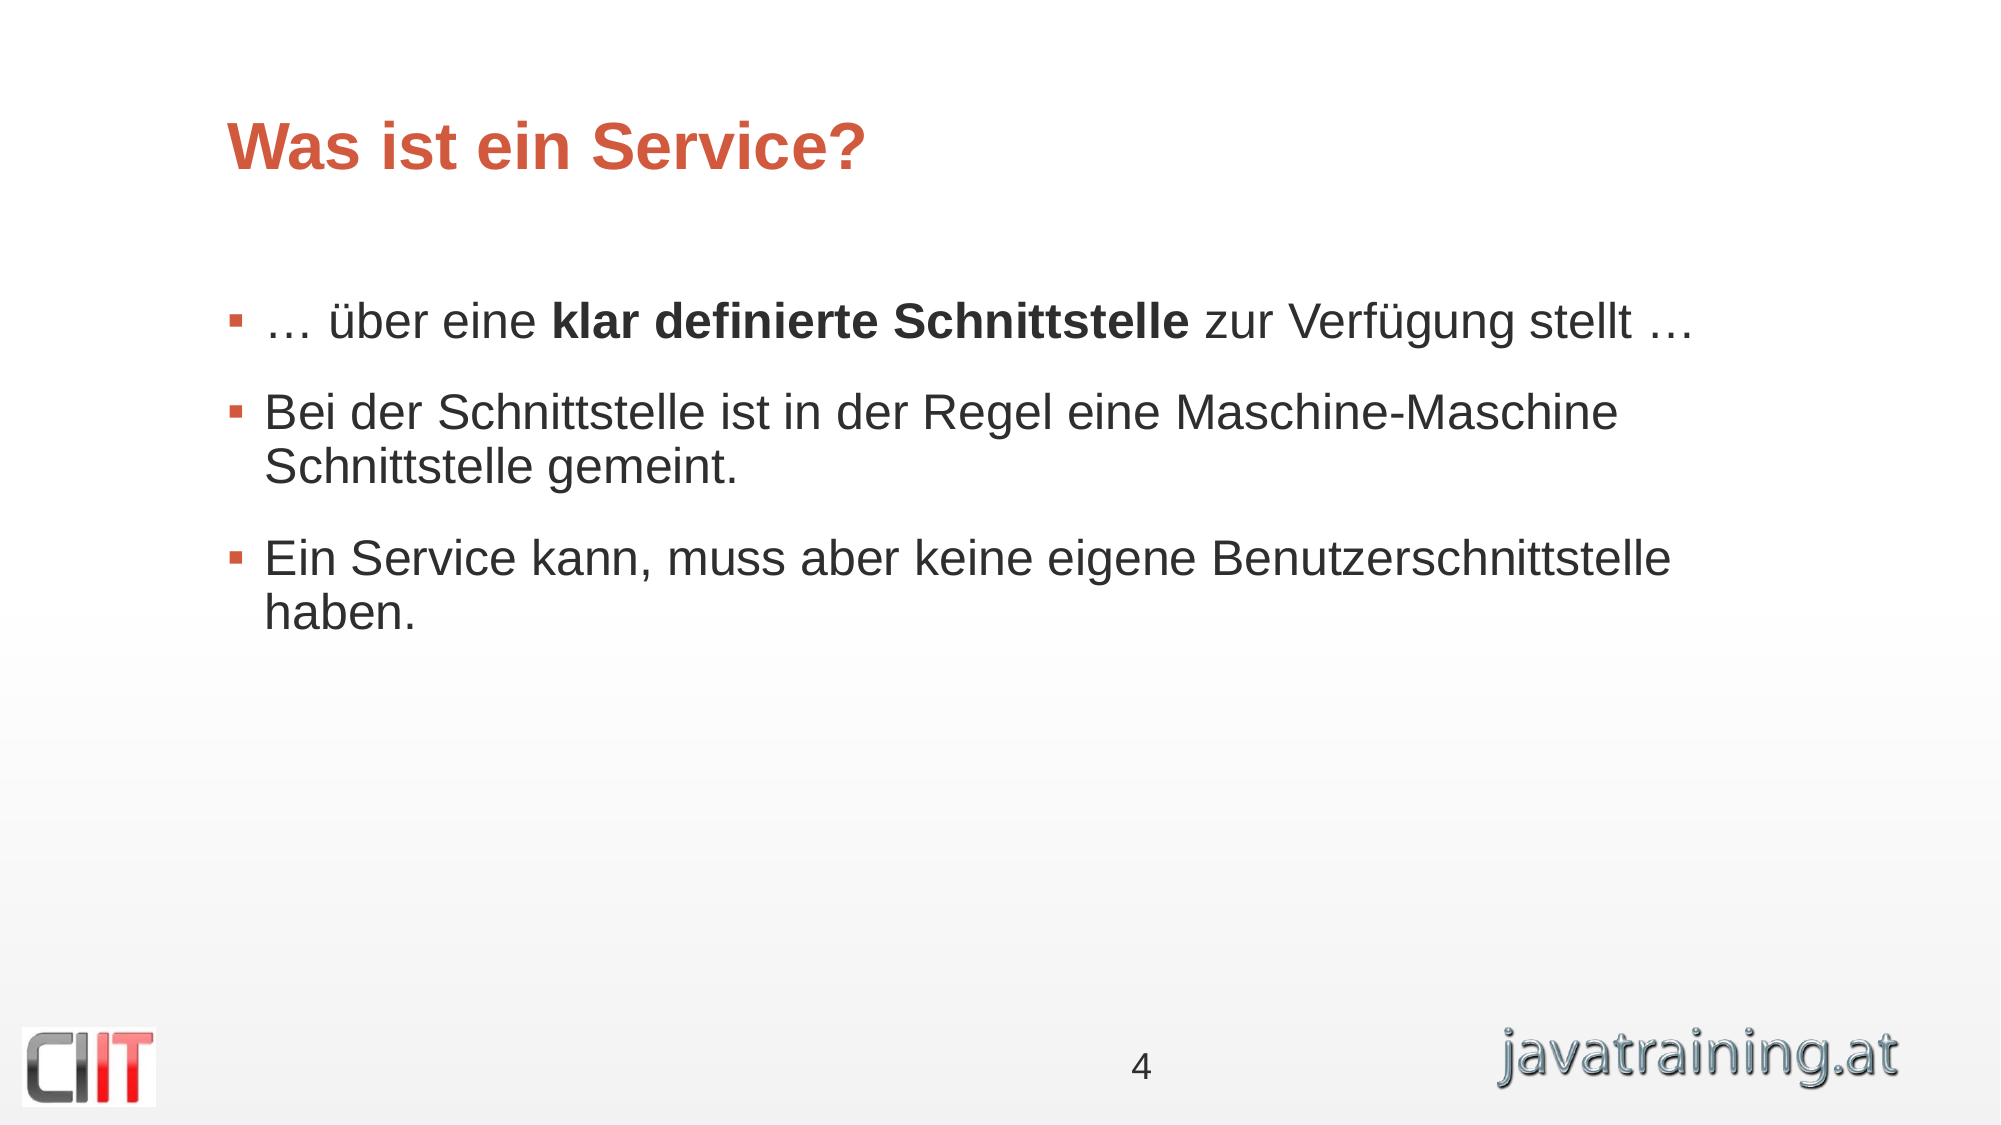

# Was ist ein Service?
… über eine klar definierte Schnittstelle zur Verfügung stellt …
Bei der Schnittstelle ist in der Regel eine Maschine-Maschine Schnittstelle gemeint.
Ein Service kann, muss aber keine eigene Benutzerschnittstelle haben.

4